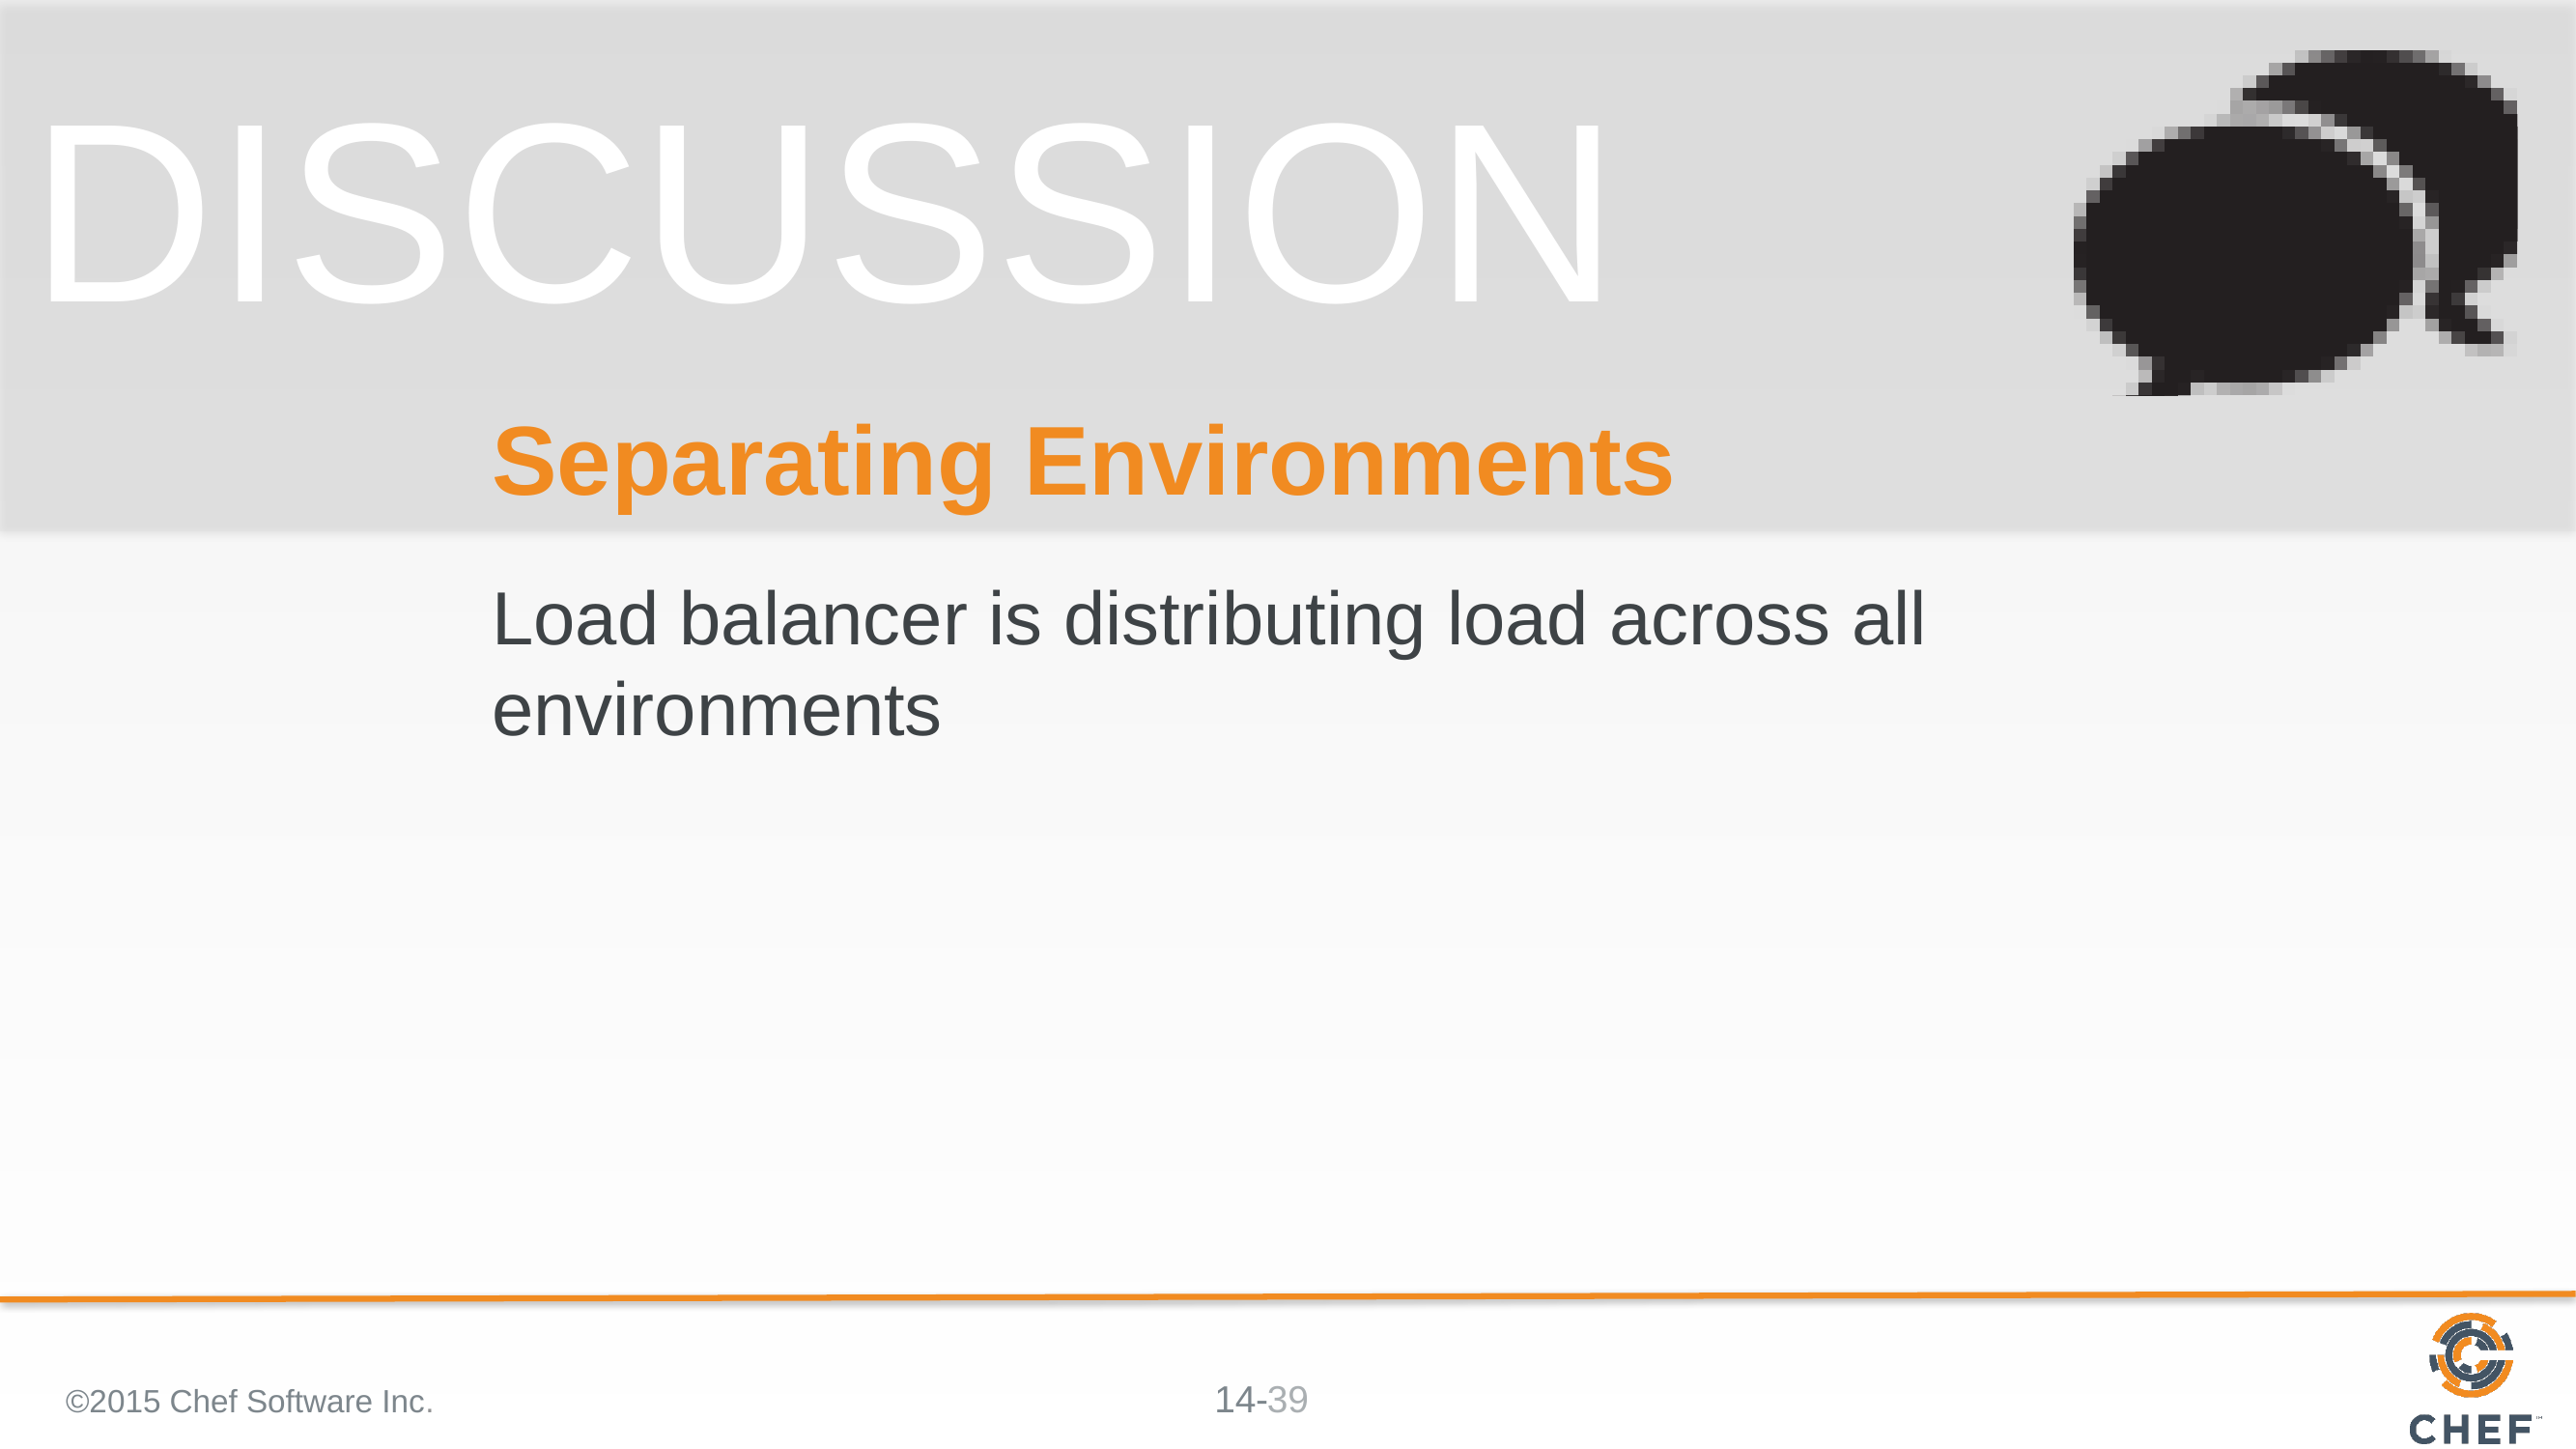

# Separating Environments
Load balancer is distributing load across all environments
©2015 Chef Software Inc.
39